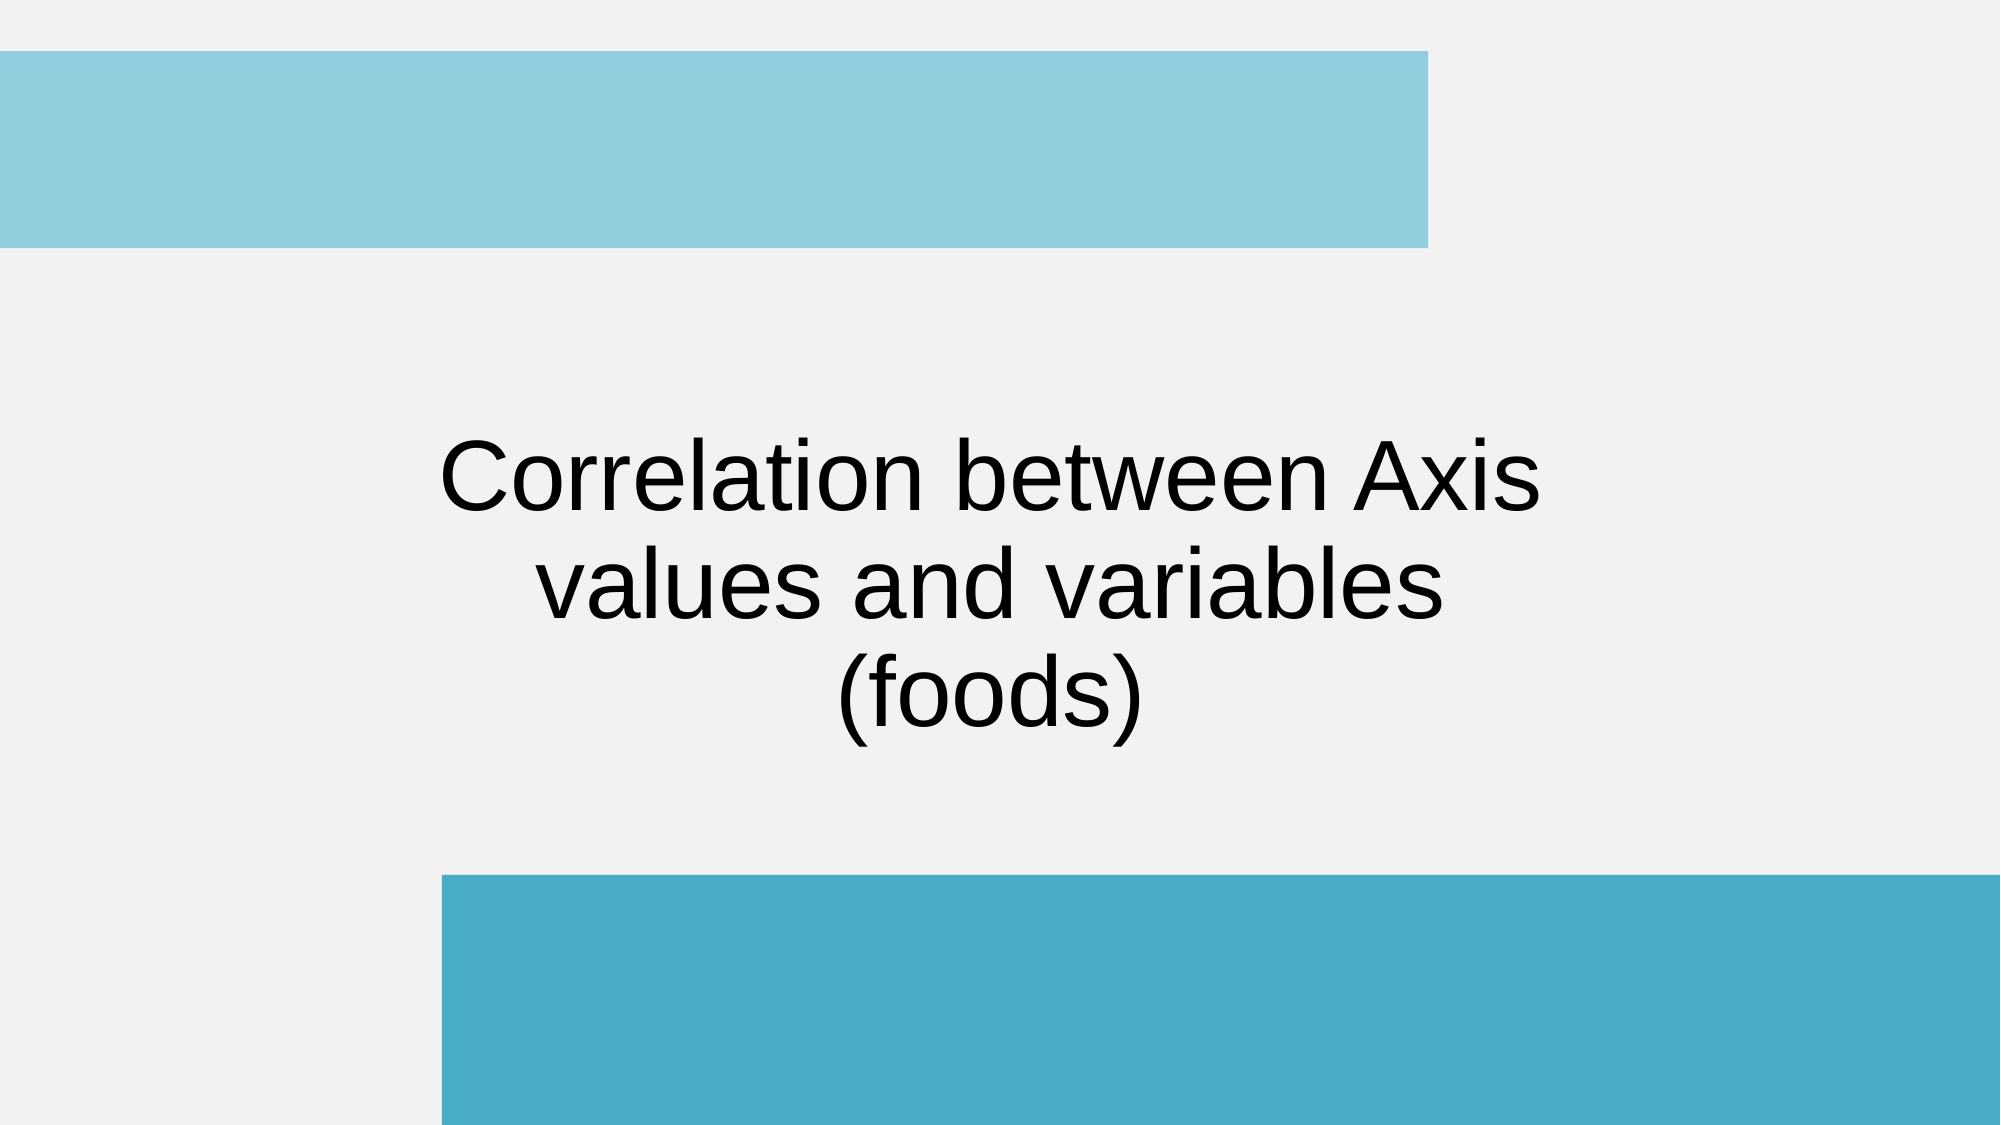

# Correlation between Axis values and variables (foods)